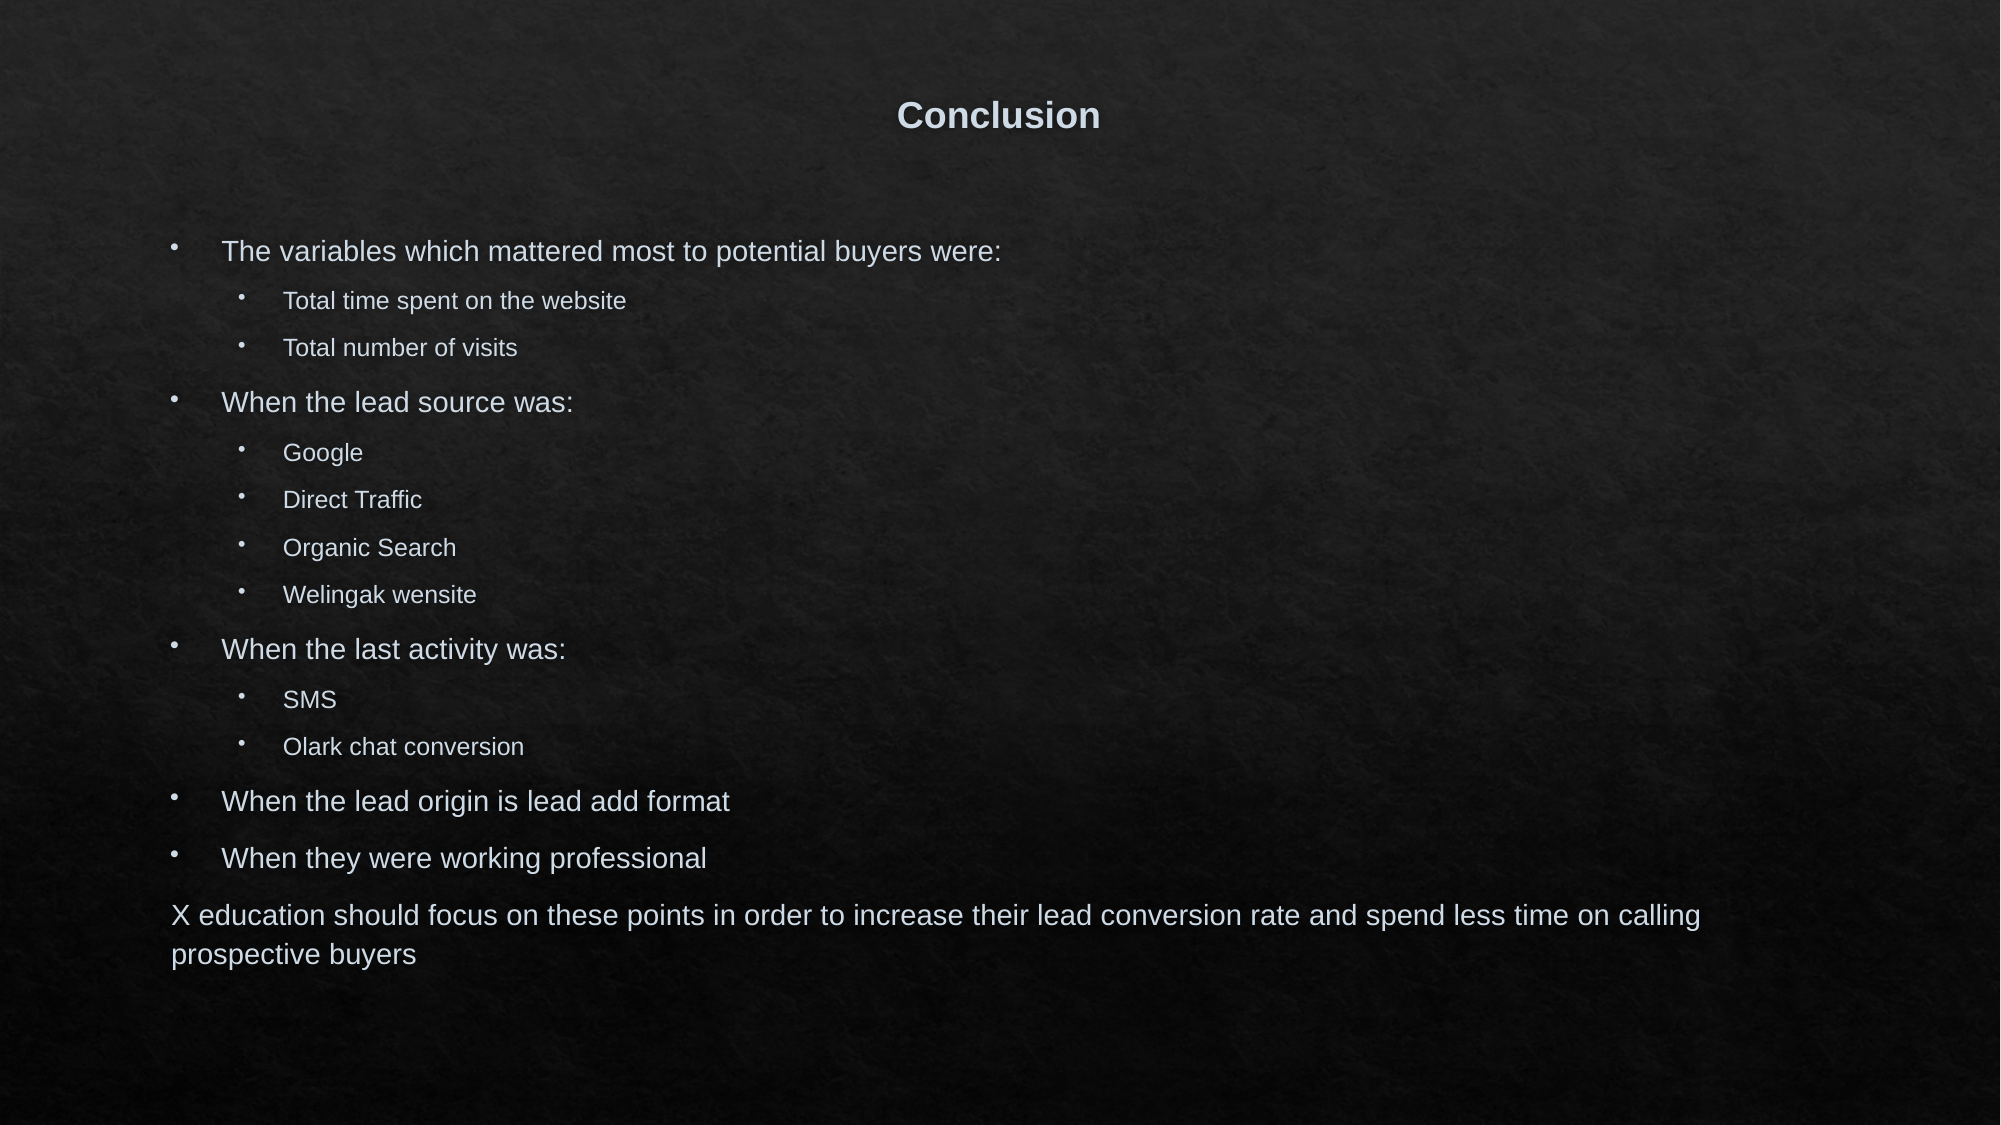

# Conclusion

The variables which mattered most to potential buyers were:
Total time spent on the website
Total number of visits
When the lead source was:
Google
Direct Traffic
Organic Search
Welingak wensite
When the last activity was:
SMS
Olark chat conversion
When the lead origin is lead add format
When they were working professional
X education should focus on these points in order to increase their lead conversion rate and spend less time on calling prospective buyers